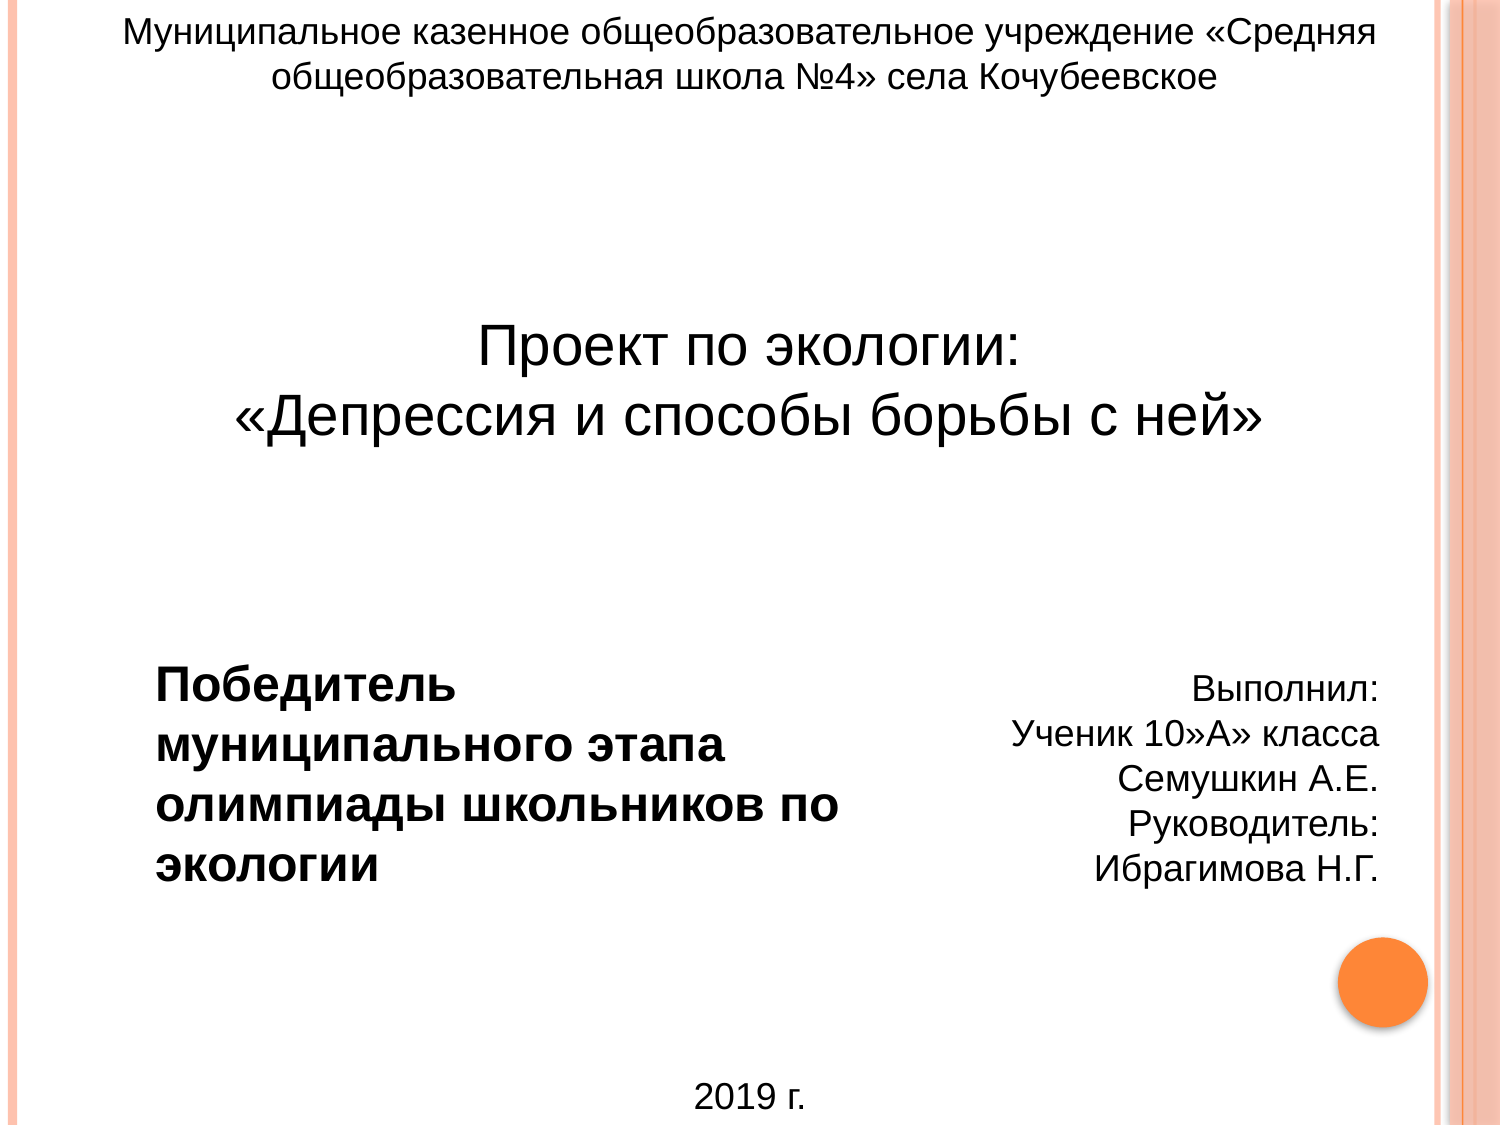

Муниципальное казенное общеобразовательное учреждение «Средняя общеобразовательная школа №4» села Кочубеевское
Проект по экологии:
«Депрессия и способы борьбы с ней»

Победитель муниципального этапа олимпиады школьников по экологии
Выполнил:
Ученик 10»А» класса
Семушкин А.Е.
Руководитель:
Ибрагимова Н.Г.
2019 г.